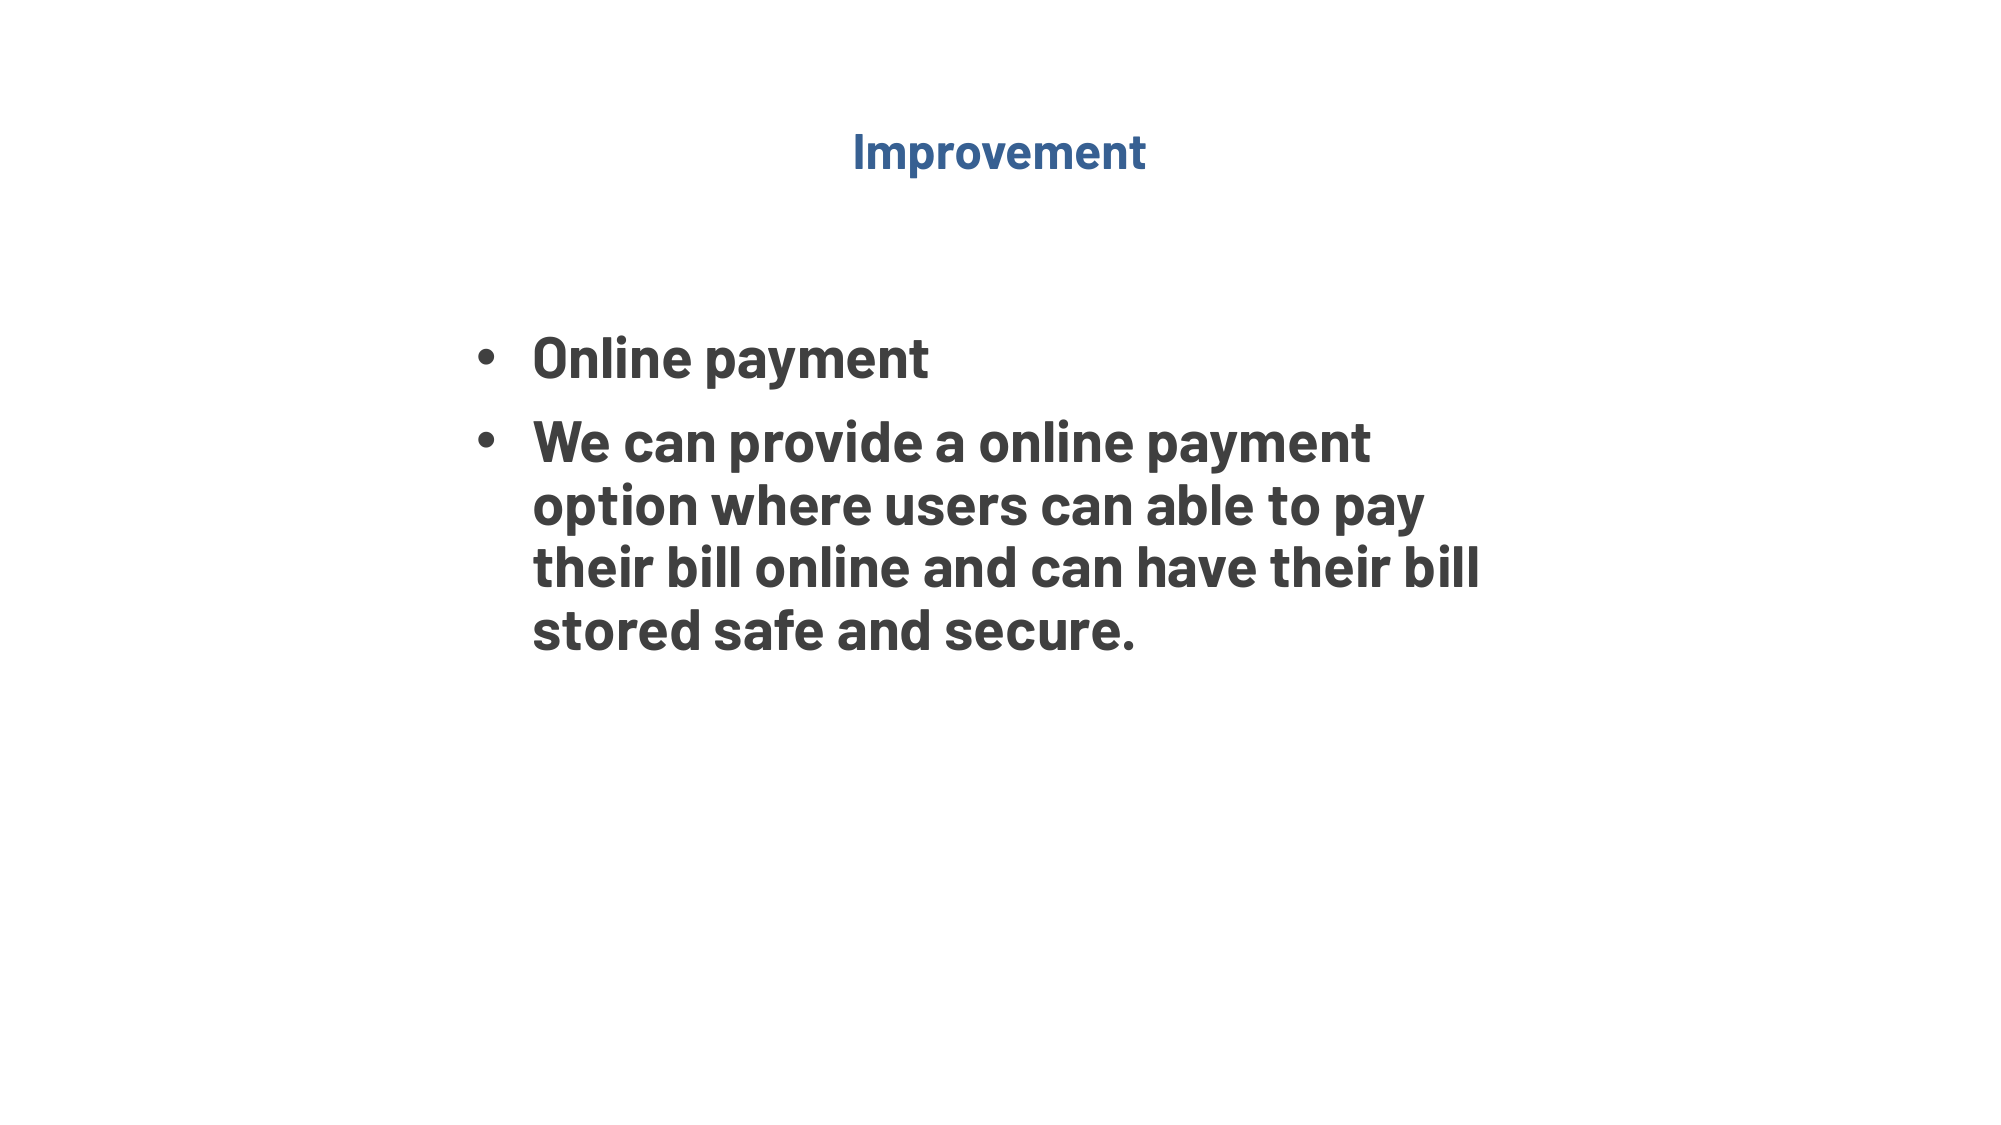

Improvement
Online payment
We can provide a online payment option where users can able to pay their bill online and can have their bill stored safe and secure.